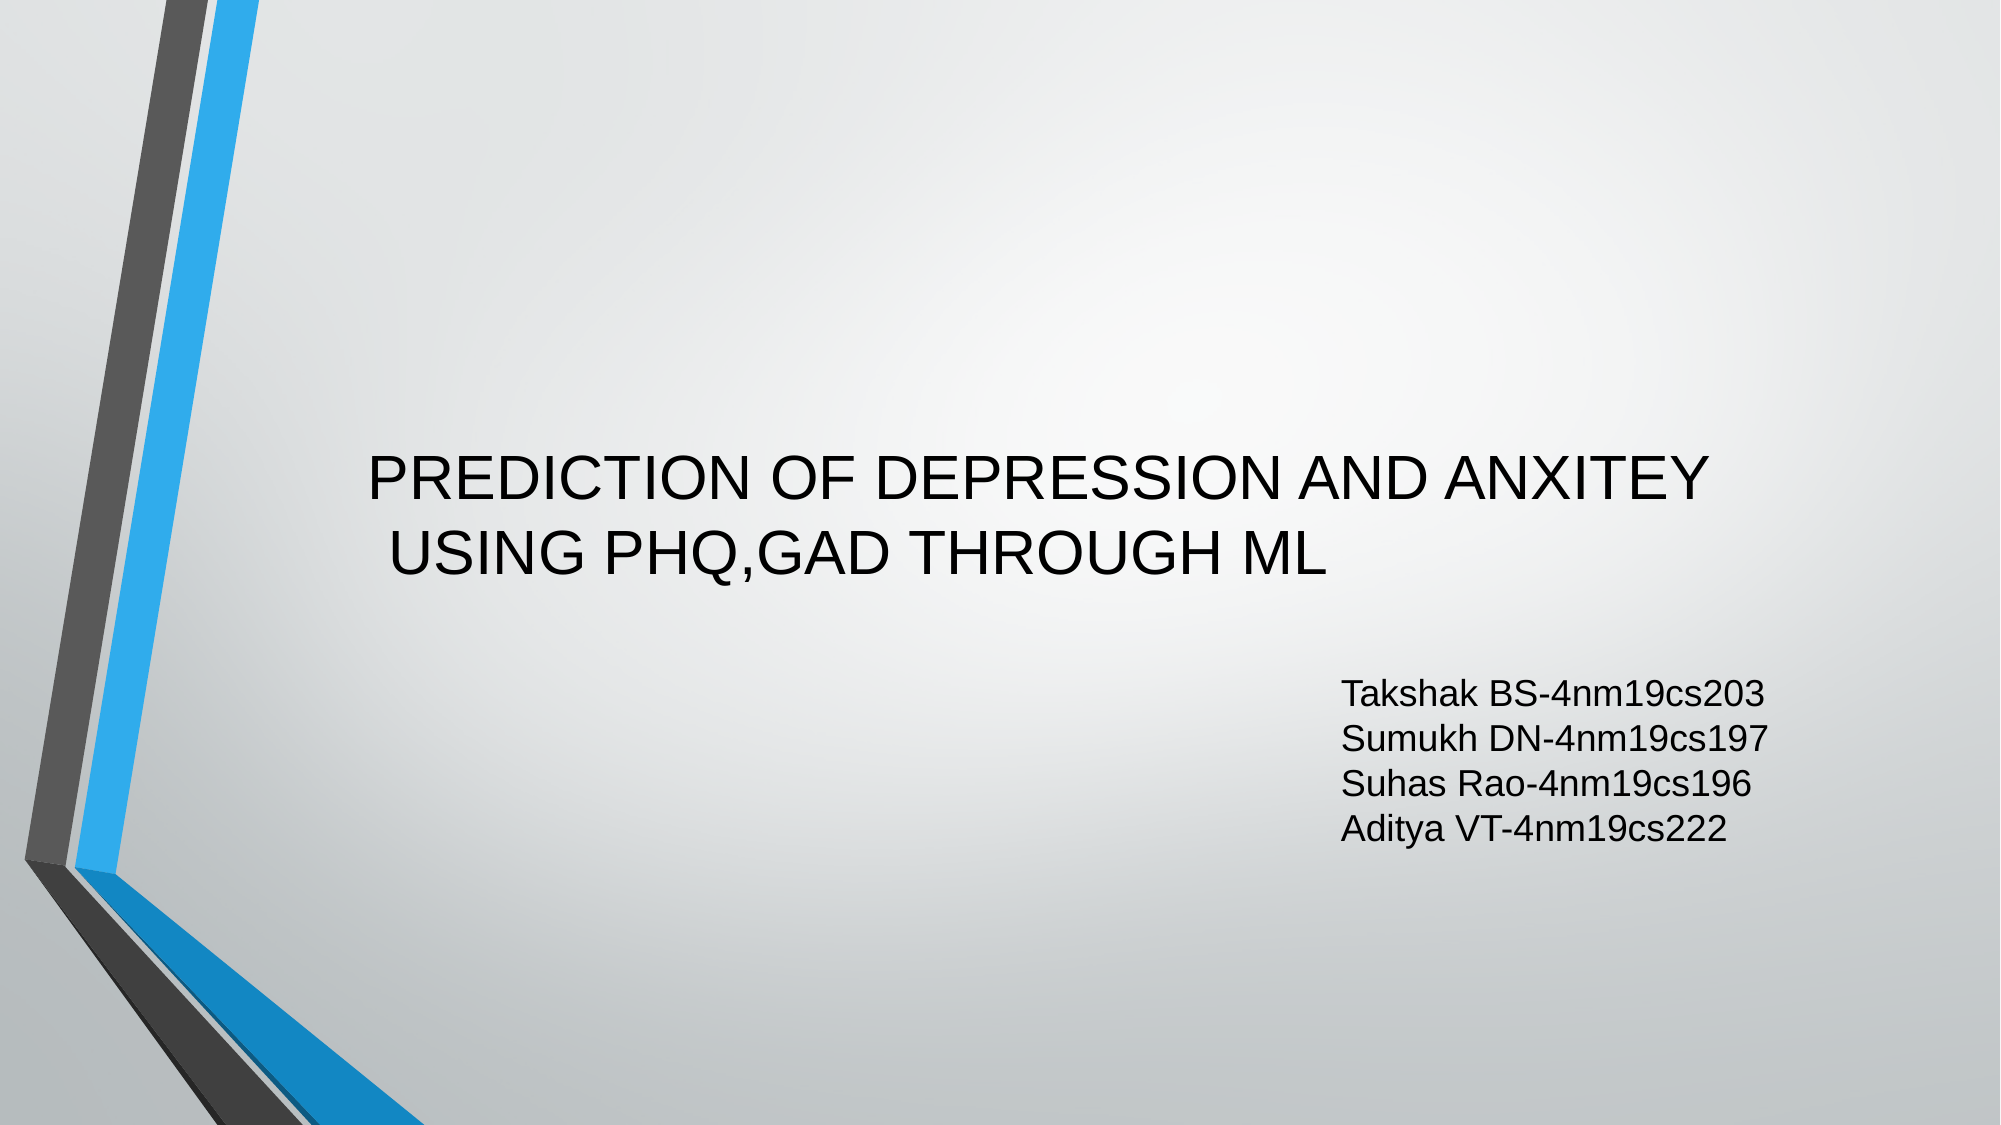

PREDICTION OF DEPRESSION AND ANXITEY USING PHQ,GAD THROUGH ML

Takshak BS-4nm19cs203
Sumukh DN-4nm19cs197
Suhas Rao-4nm19cs196
Aditya VT-4nm19cs222